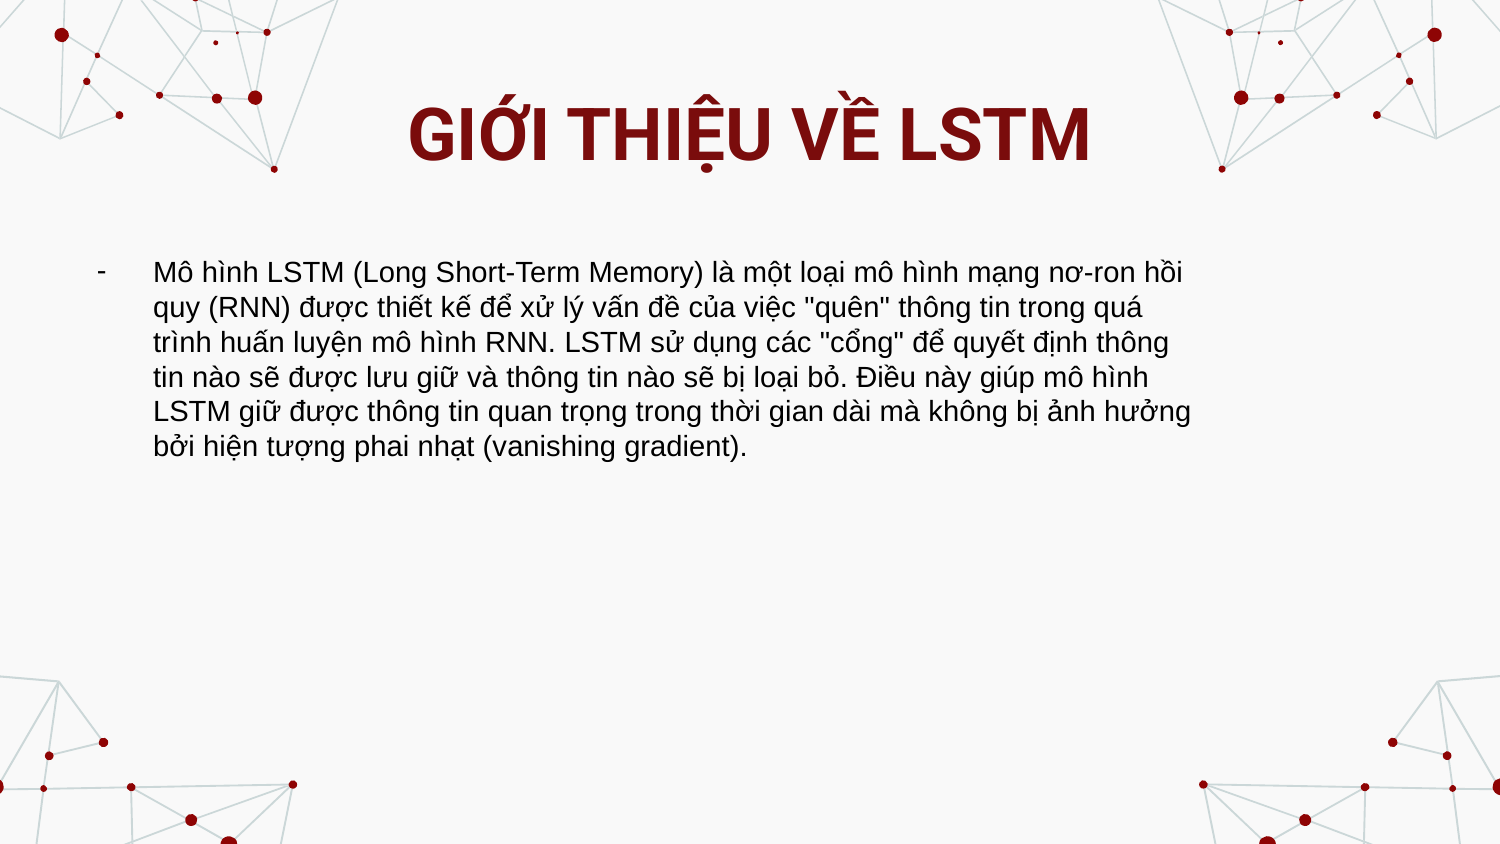

# GIỚI THIỆU VỀ LSTM
Mô hình LSTM (Long Short-Term Memory) là một loại mô hình mạng nơ-ron hồi quy (RNN) được thiết kế để xử lý vấn đề của việc "quên" thông tin trong quá trình huấn luyện mô hình RNN. LSTM sử dụng các "cổng" để quyết định thông tin nào sẽ được lưu giữ và thông tin nào sẽ bị loại bỏ. Điều này giúp mô hình LSTM giữ được thông tin quan trọng trong thời gian dài mà không bị ảnh hưởng bởi hiện tượng phai nhạt (vanishing gradient).